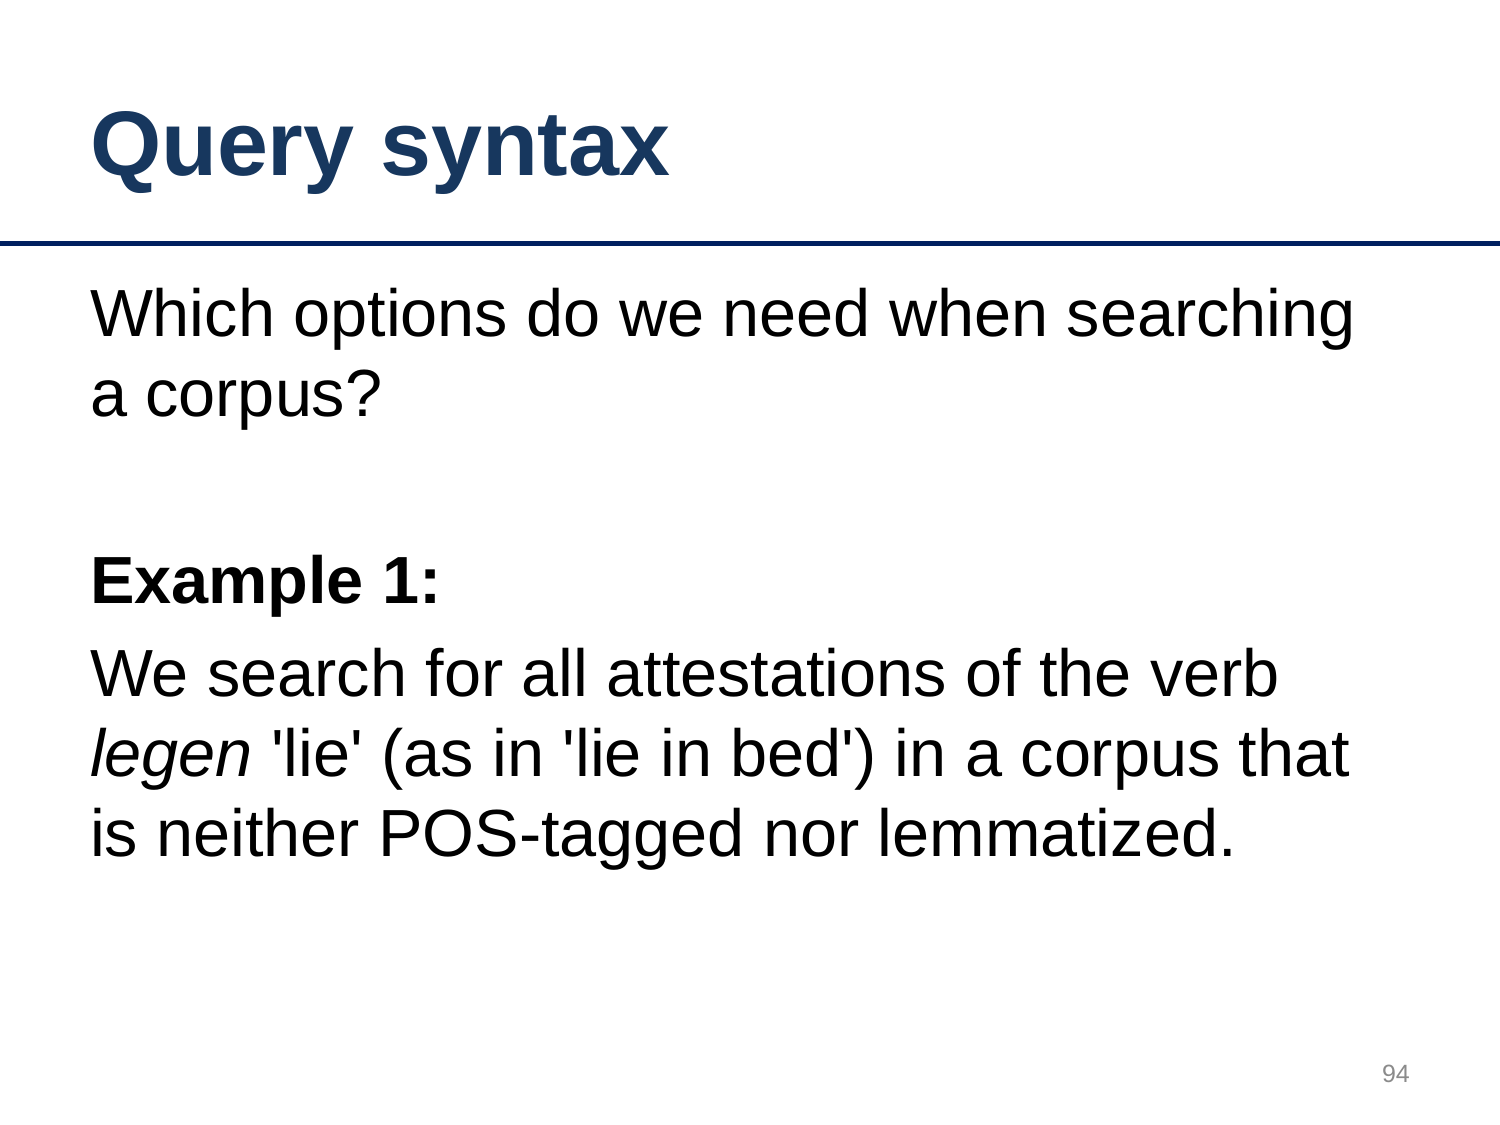

# Query syntax
Which options do we need when searching a corpus?

Example 1:
We search for all attestations of the verb legen 'lie' (as in 'lie in bed') in a corpus that is neither POS-tagged nor lemmatized.
94